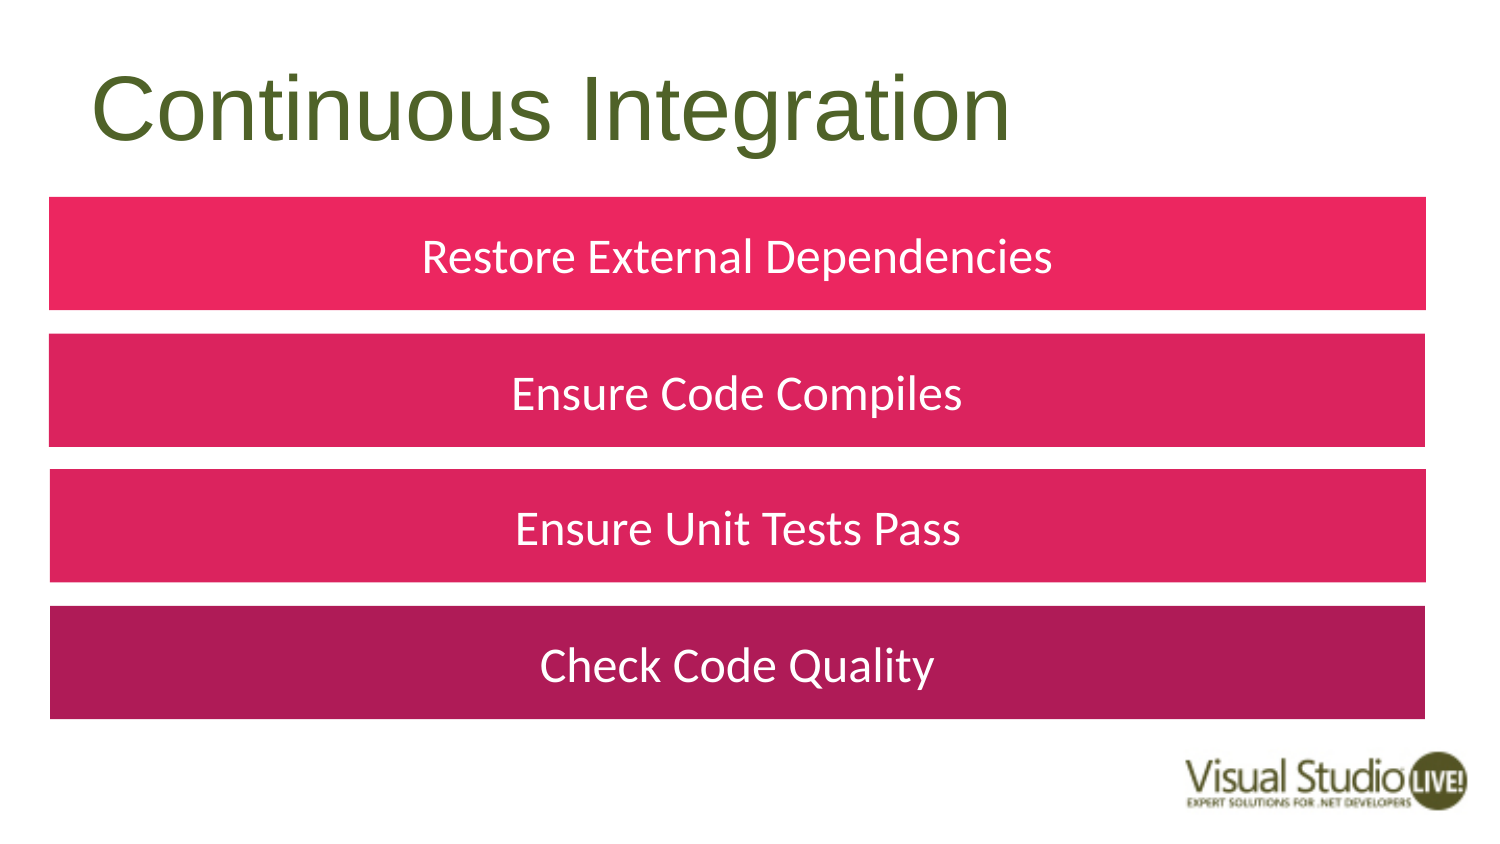

# Continuous Integration
Restore External Dependencies
Ensure Code Compiles
Ensure Unit Tests Pass
Check Code Quality